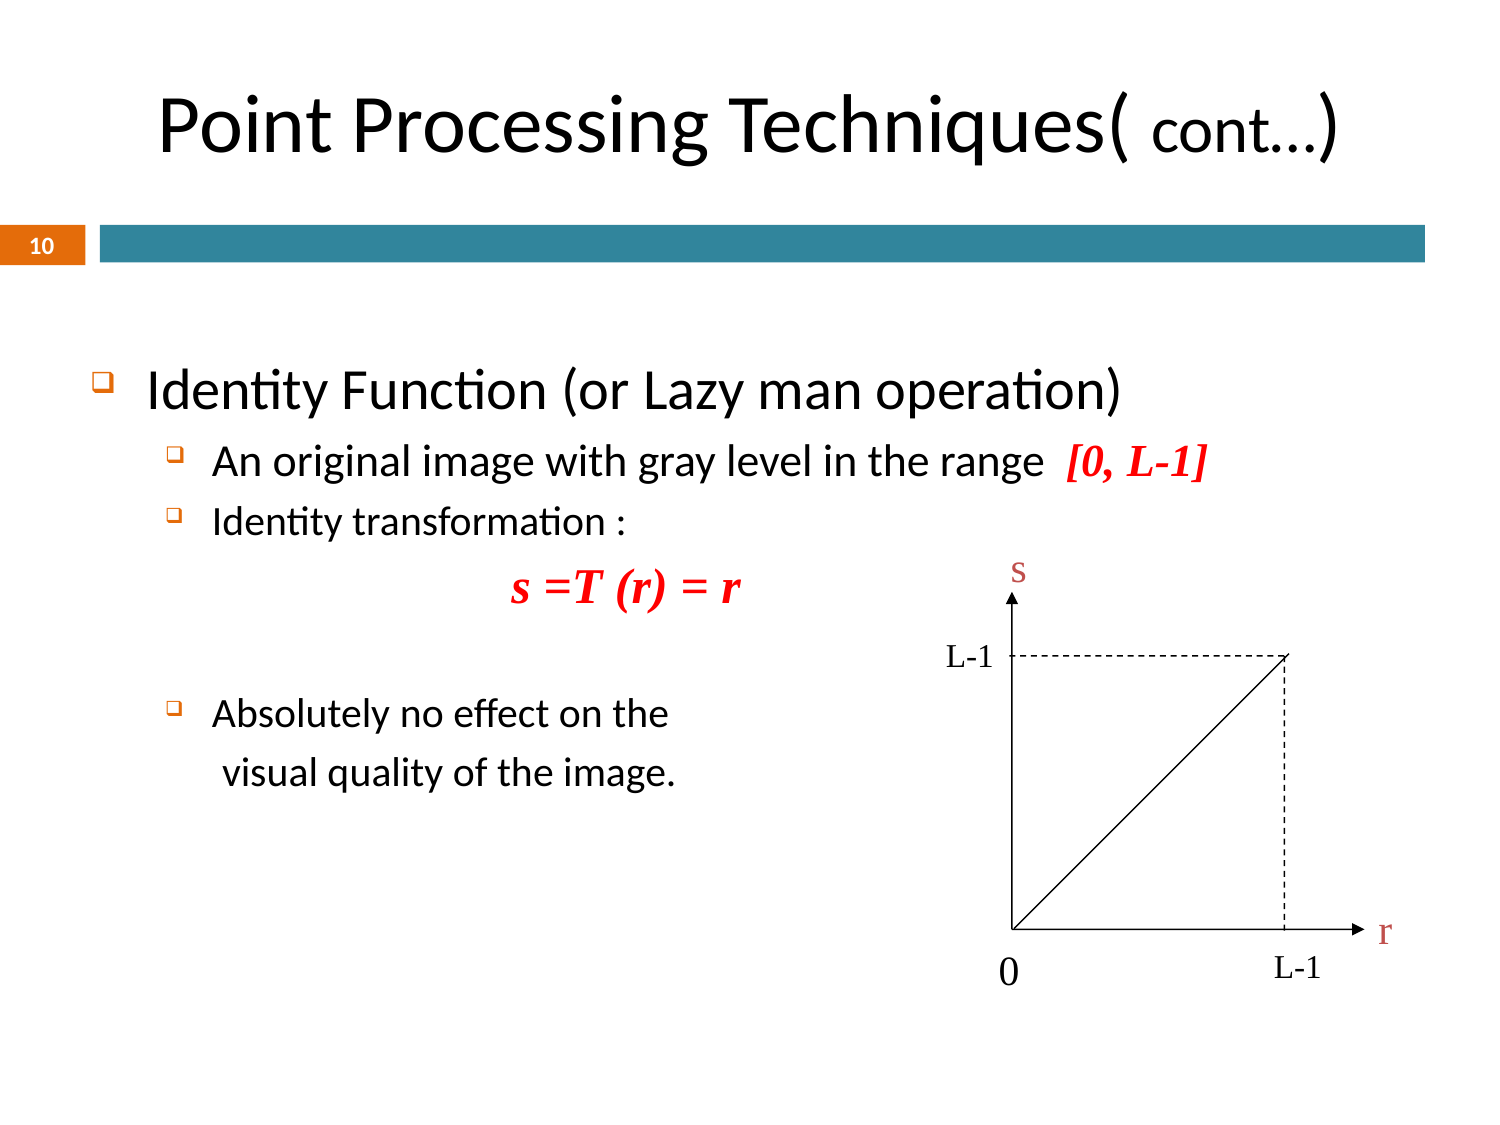

# Point Processing Techniques( cont…)
10

Identity Function (or Lazy man operation)
An original image with gray level in the range  [0, L-1]
Identity transformation :
                                 s =T (r) = r

Absolutely no effect on the
      visual quality of the image.

s

L-1
r
0
L-1